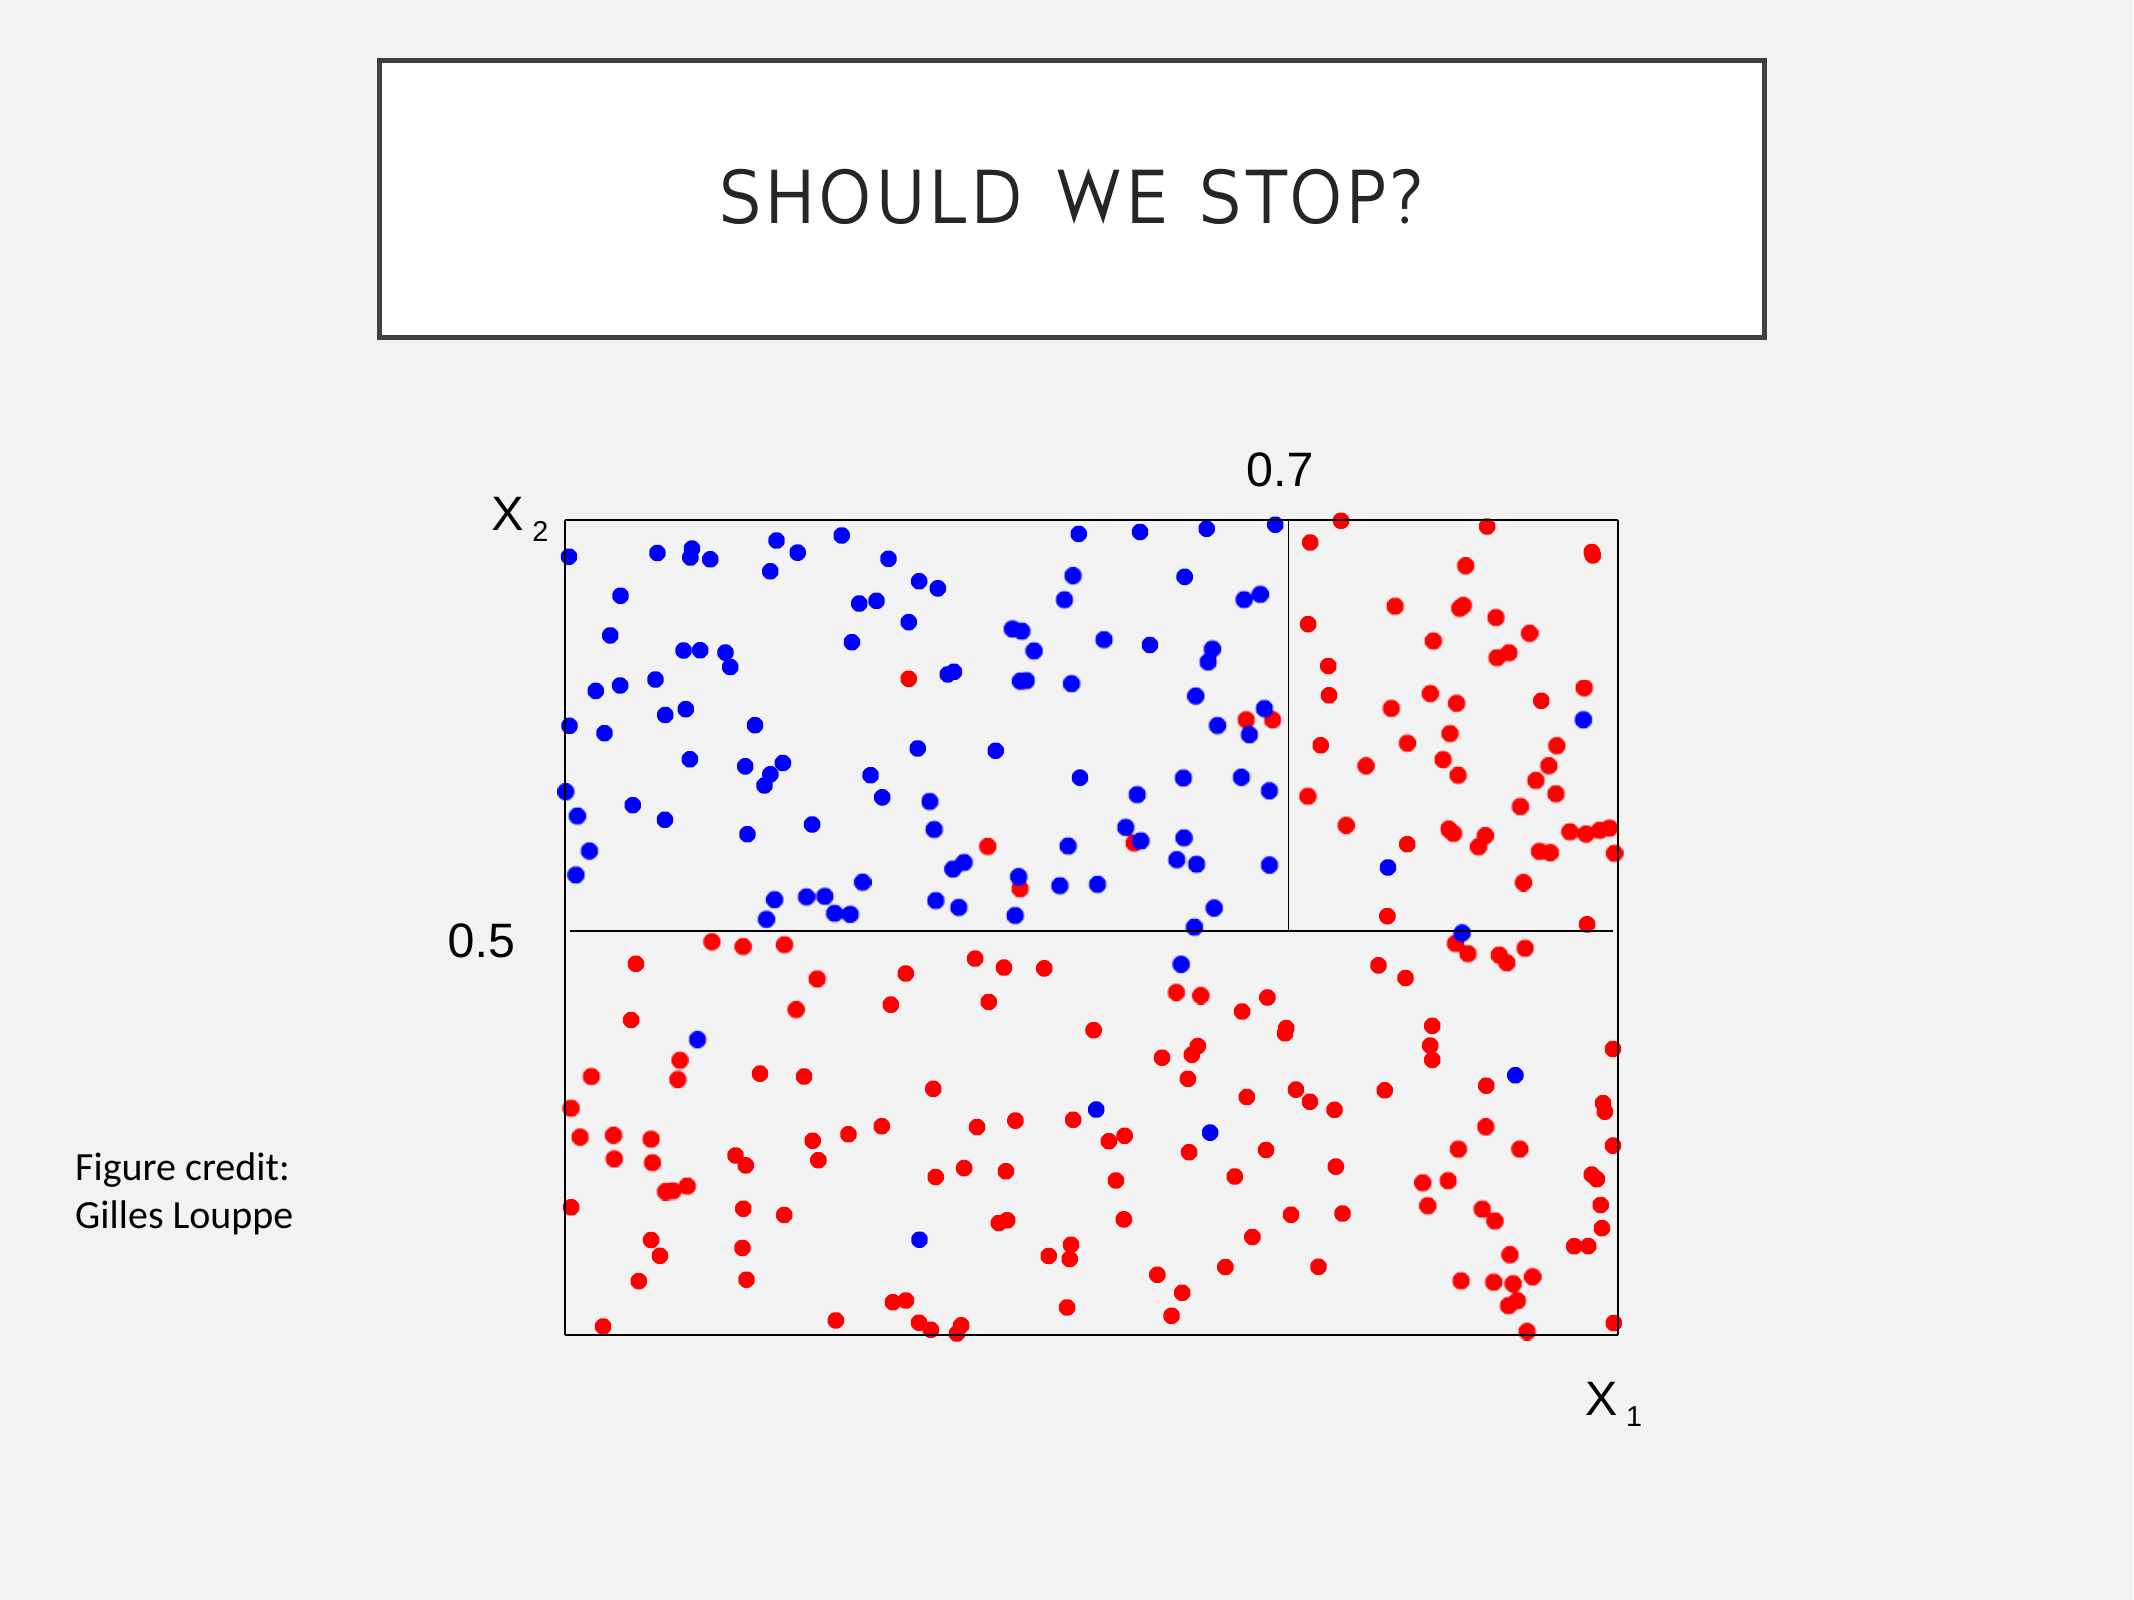

# Should we stop?

0.7
X2

0.5

Figure credit:
Gilles Louppe

X1